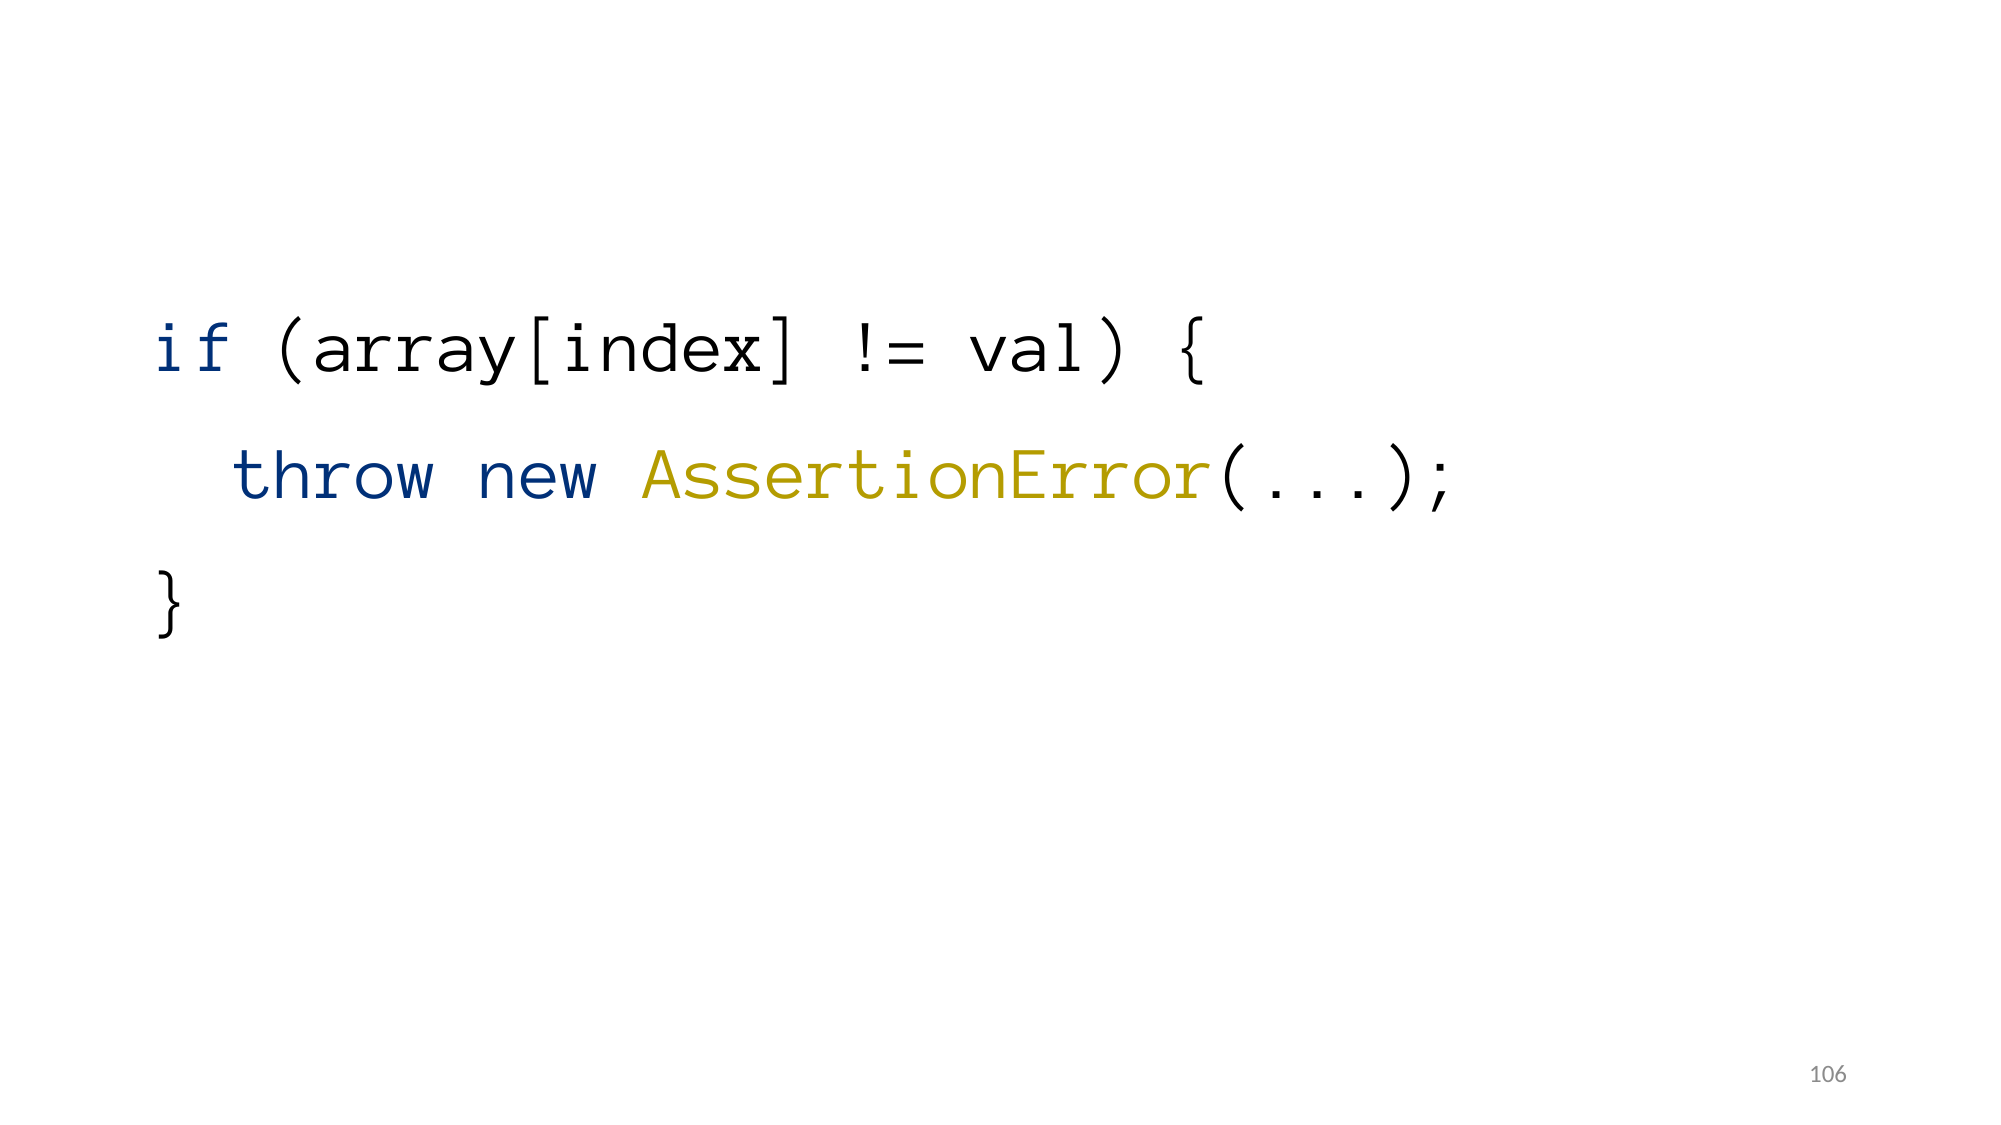

if (array[index] != val) {
  throw new AssertionError(...);
}
106